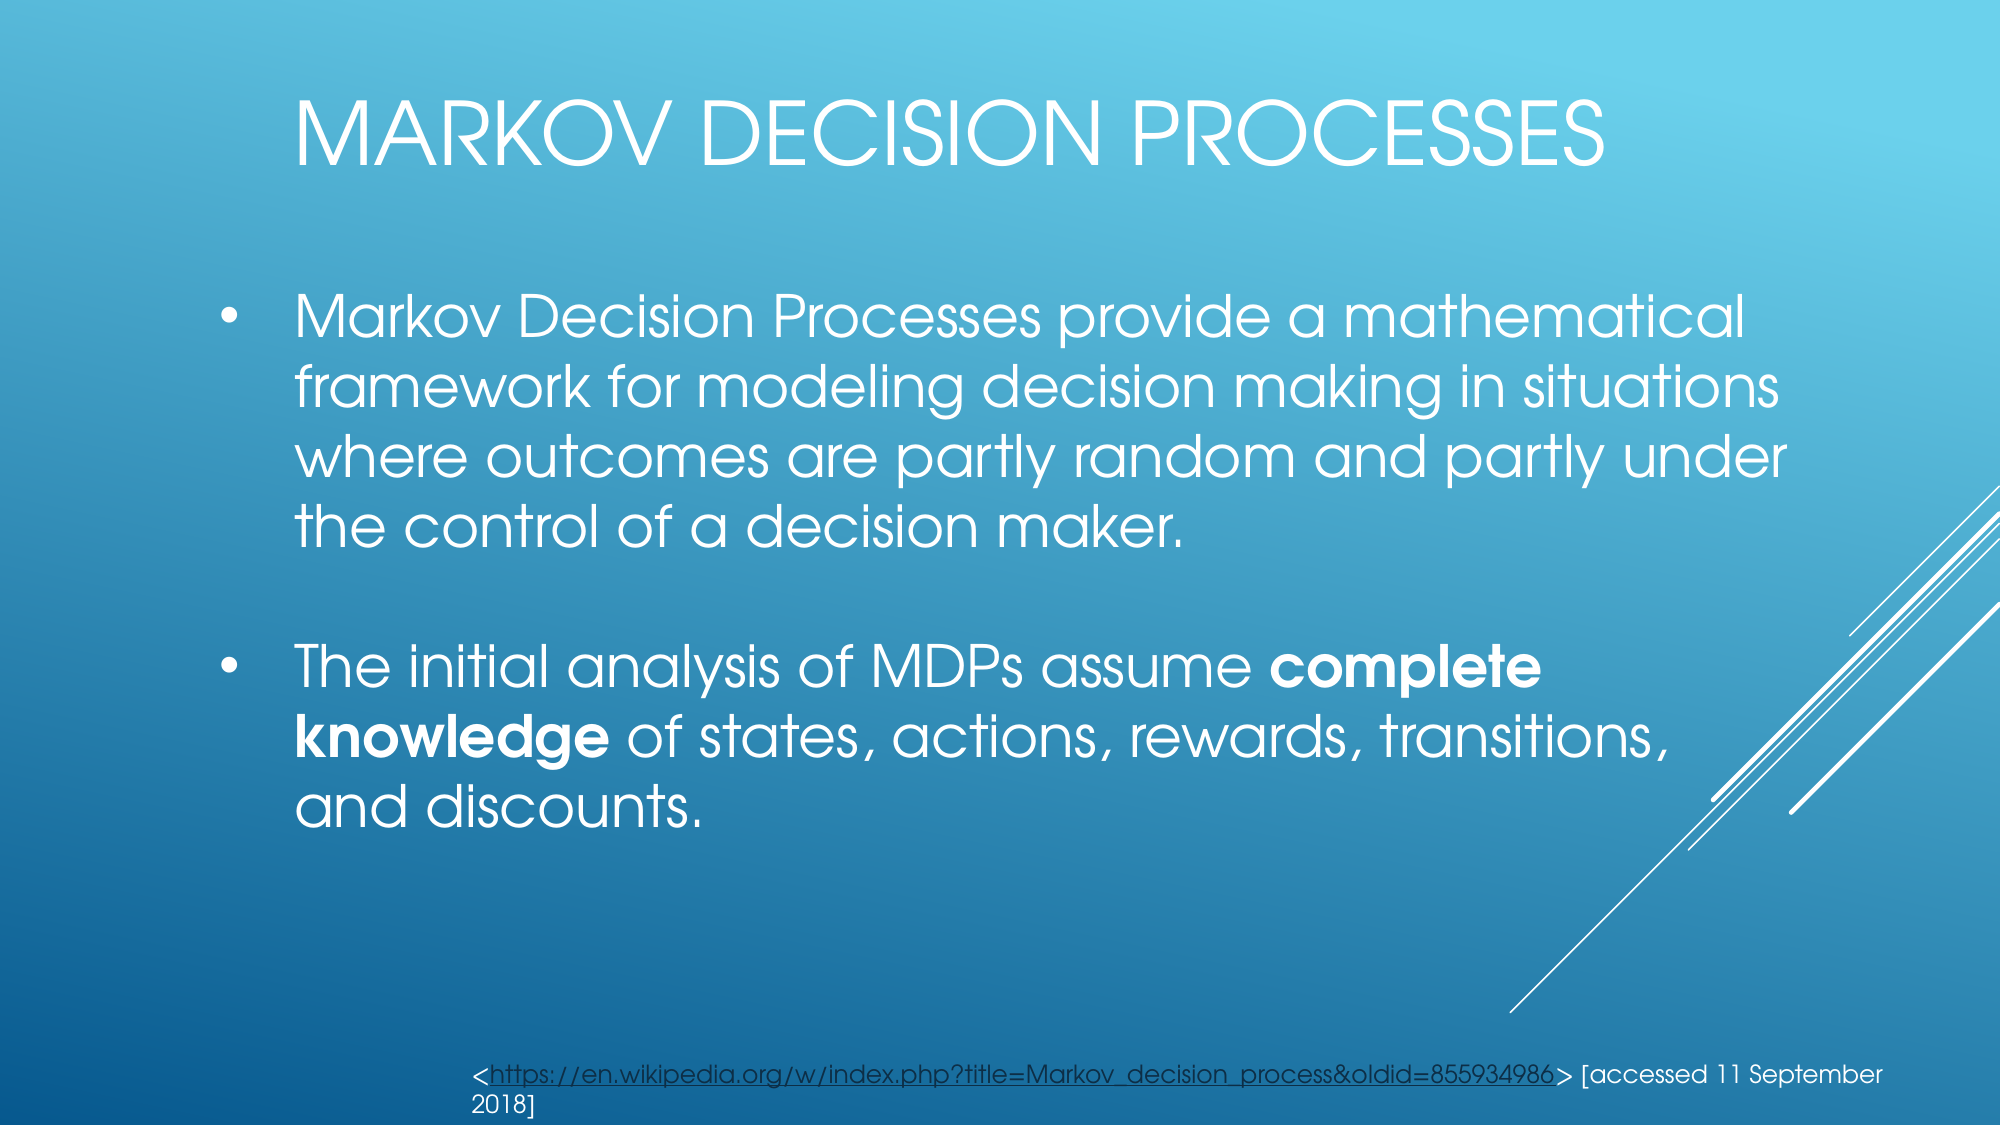

# Markov decision processes
Markov Decision Processes provide a mathematical framework for modeling decision making in situations where outcomes are partly random and partly under the control of a decision maker.

The initial analysis of MDPs assume complete knowledge of states, actions, rewards, transitions, and discounts.
<https://en.wikipedia.org/w/index.php?title=Markov_decision_process&oldid=855934986> [accessed 11 September 2018]